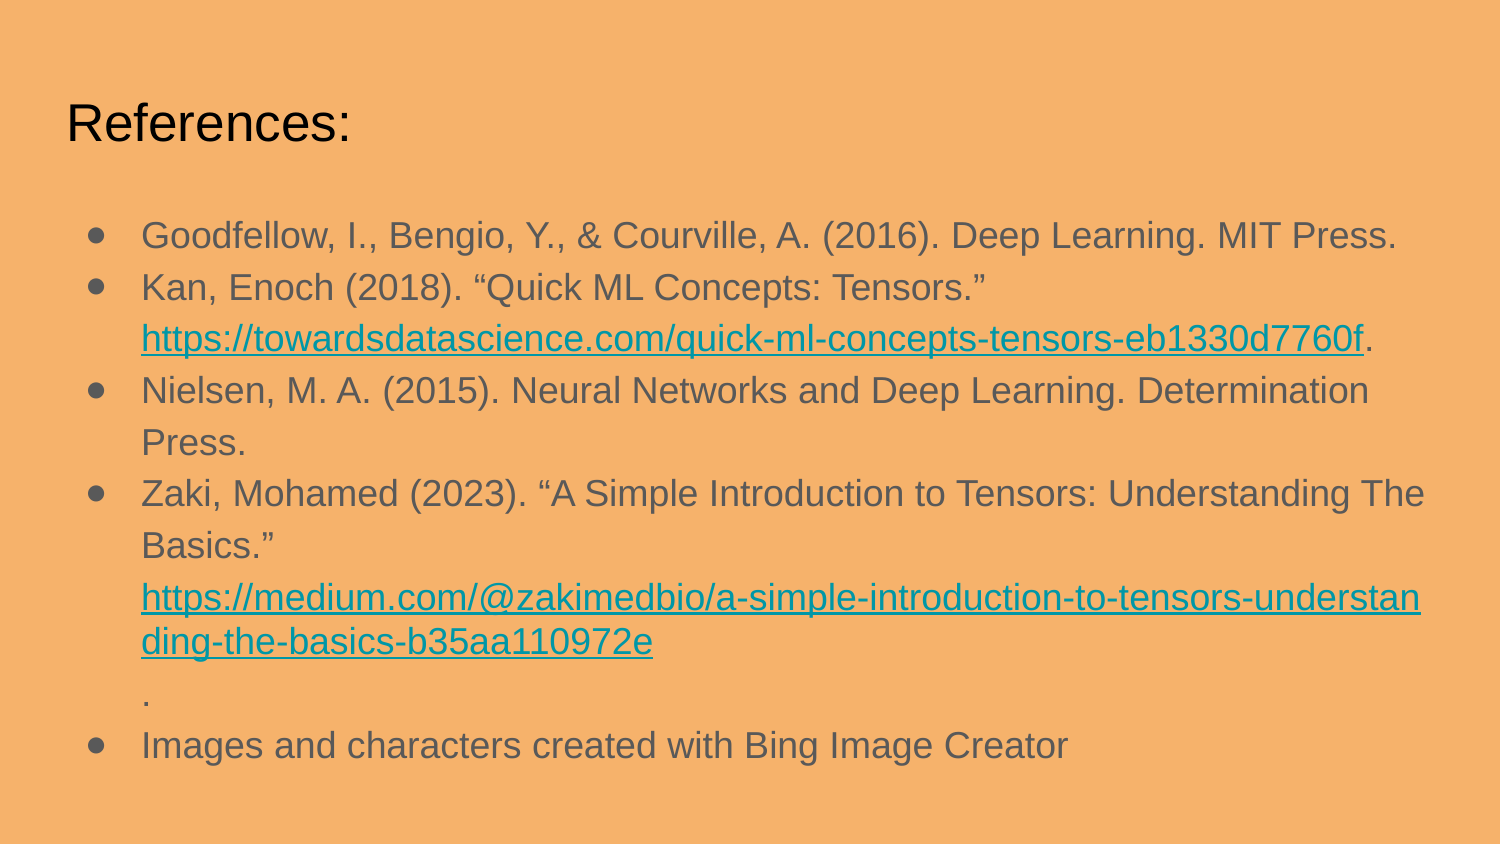

# References:

Goodfellow, I., Bengio, Y., & Courville, A. (2016). Deep Learning. MIT Press.
Kan, Enoch (2018). “Quick ML Concepts: Tensors.” https://towardsdatascience.com/quick-ml-concepts-tensors-eb1330d7760f.
Nielsen, M. A. (2015). Neural Networks and Deep Learning. Determination Press.
Zaki, Mohamed (2023). “A Simple Introduction to Tensors: Understanding The Basics.” https://medium.com/@zakimedbio/a-simple-introduction-to-tensors-understanding-the-basics-b35aa110972e.
Images and characters created with Bing Image Creator